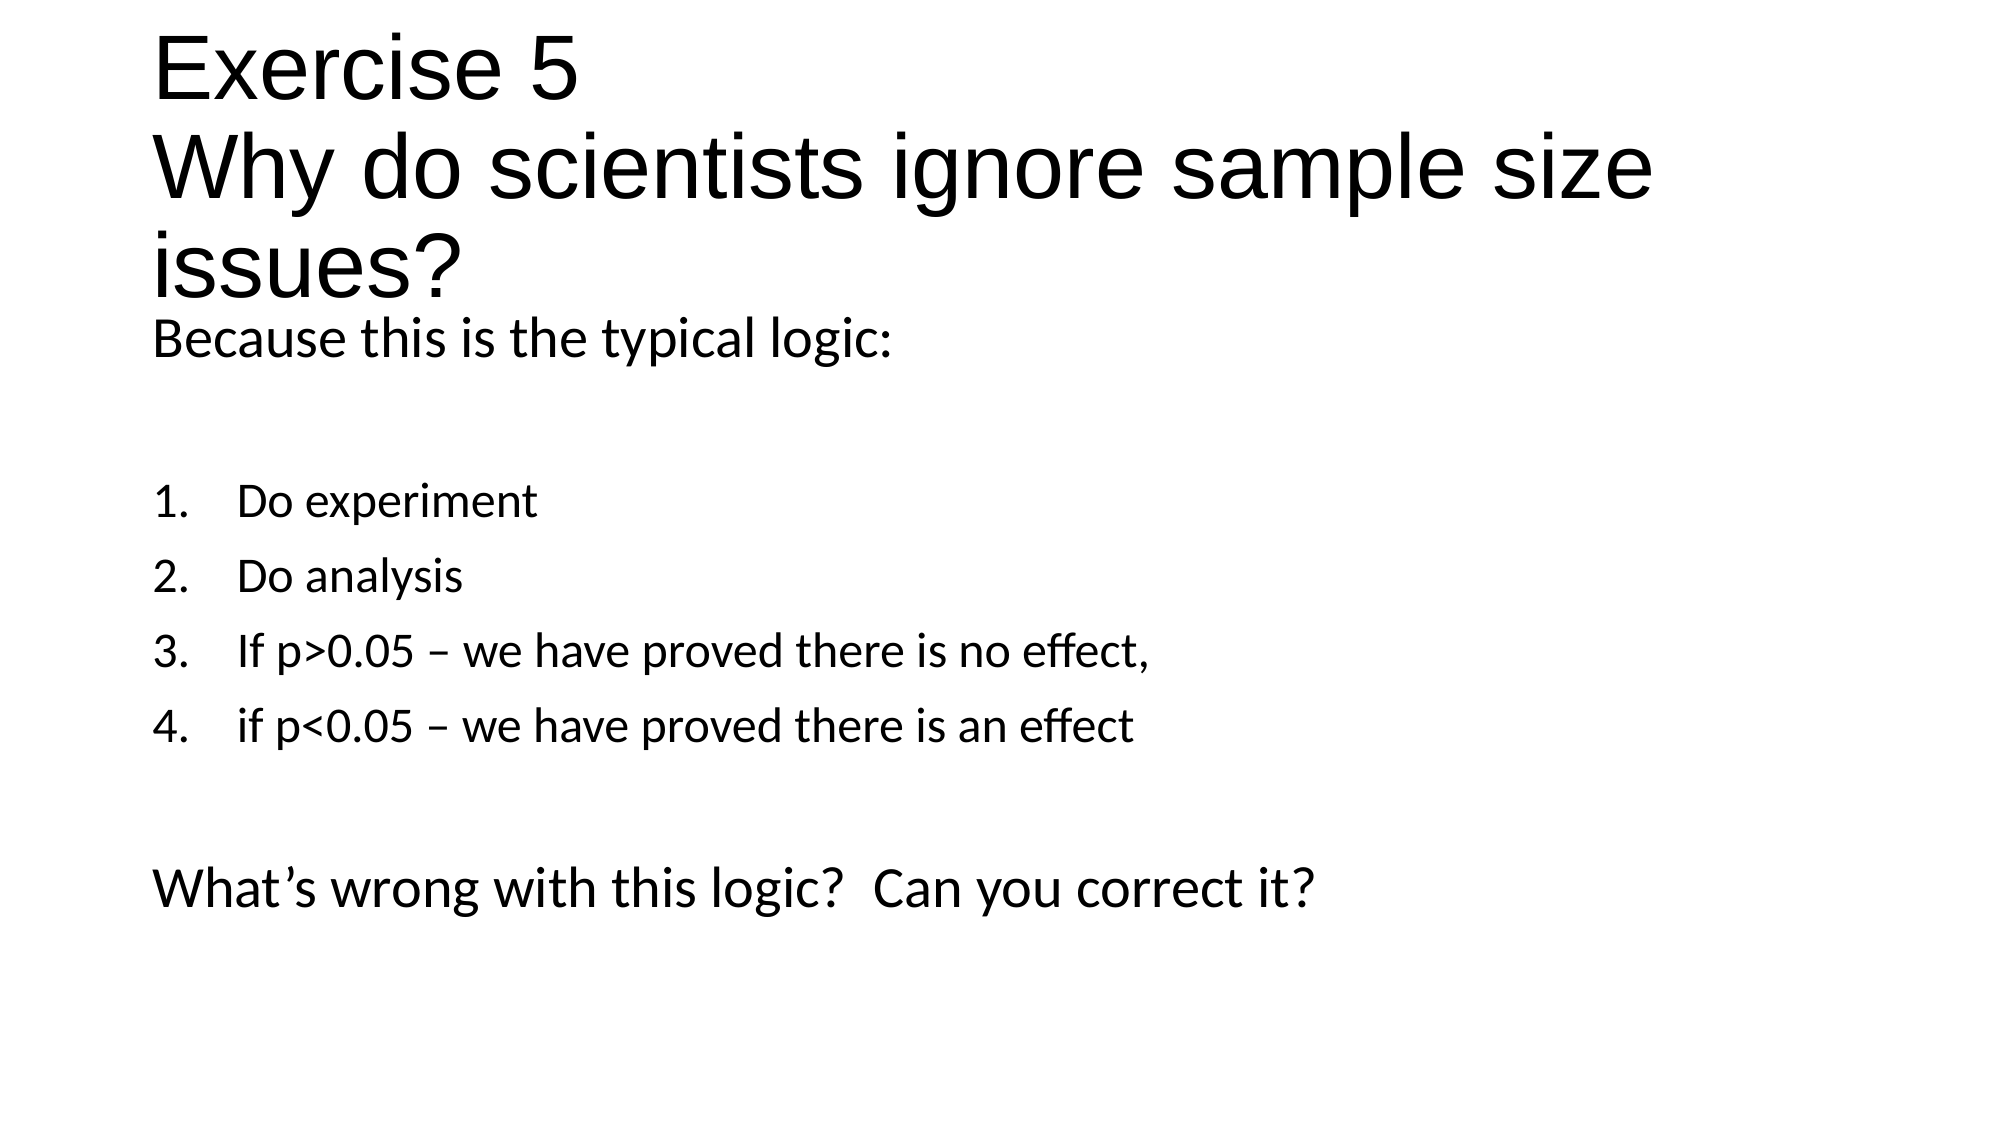

# Exercise 5 Why do scientists ignore sample size issues?
Because this is the typical logic:

Do experiment
Do analysis
If p>0.05 – we have proved there is no effect,
if p<0.05 – we have proved there is an effect

What’s wrong with this logic?  Can you correct it?